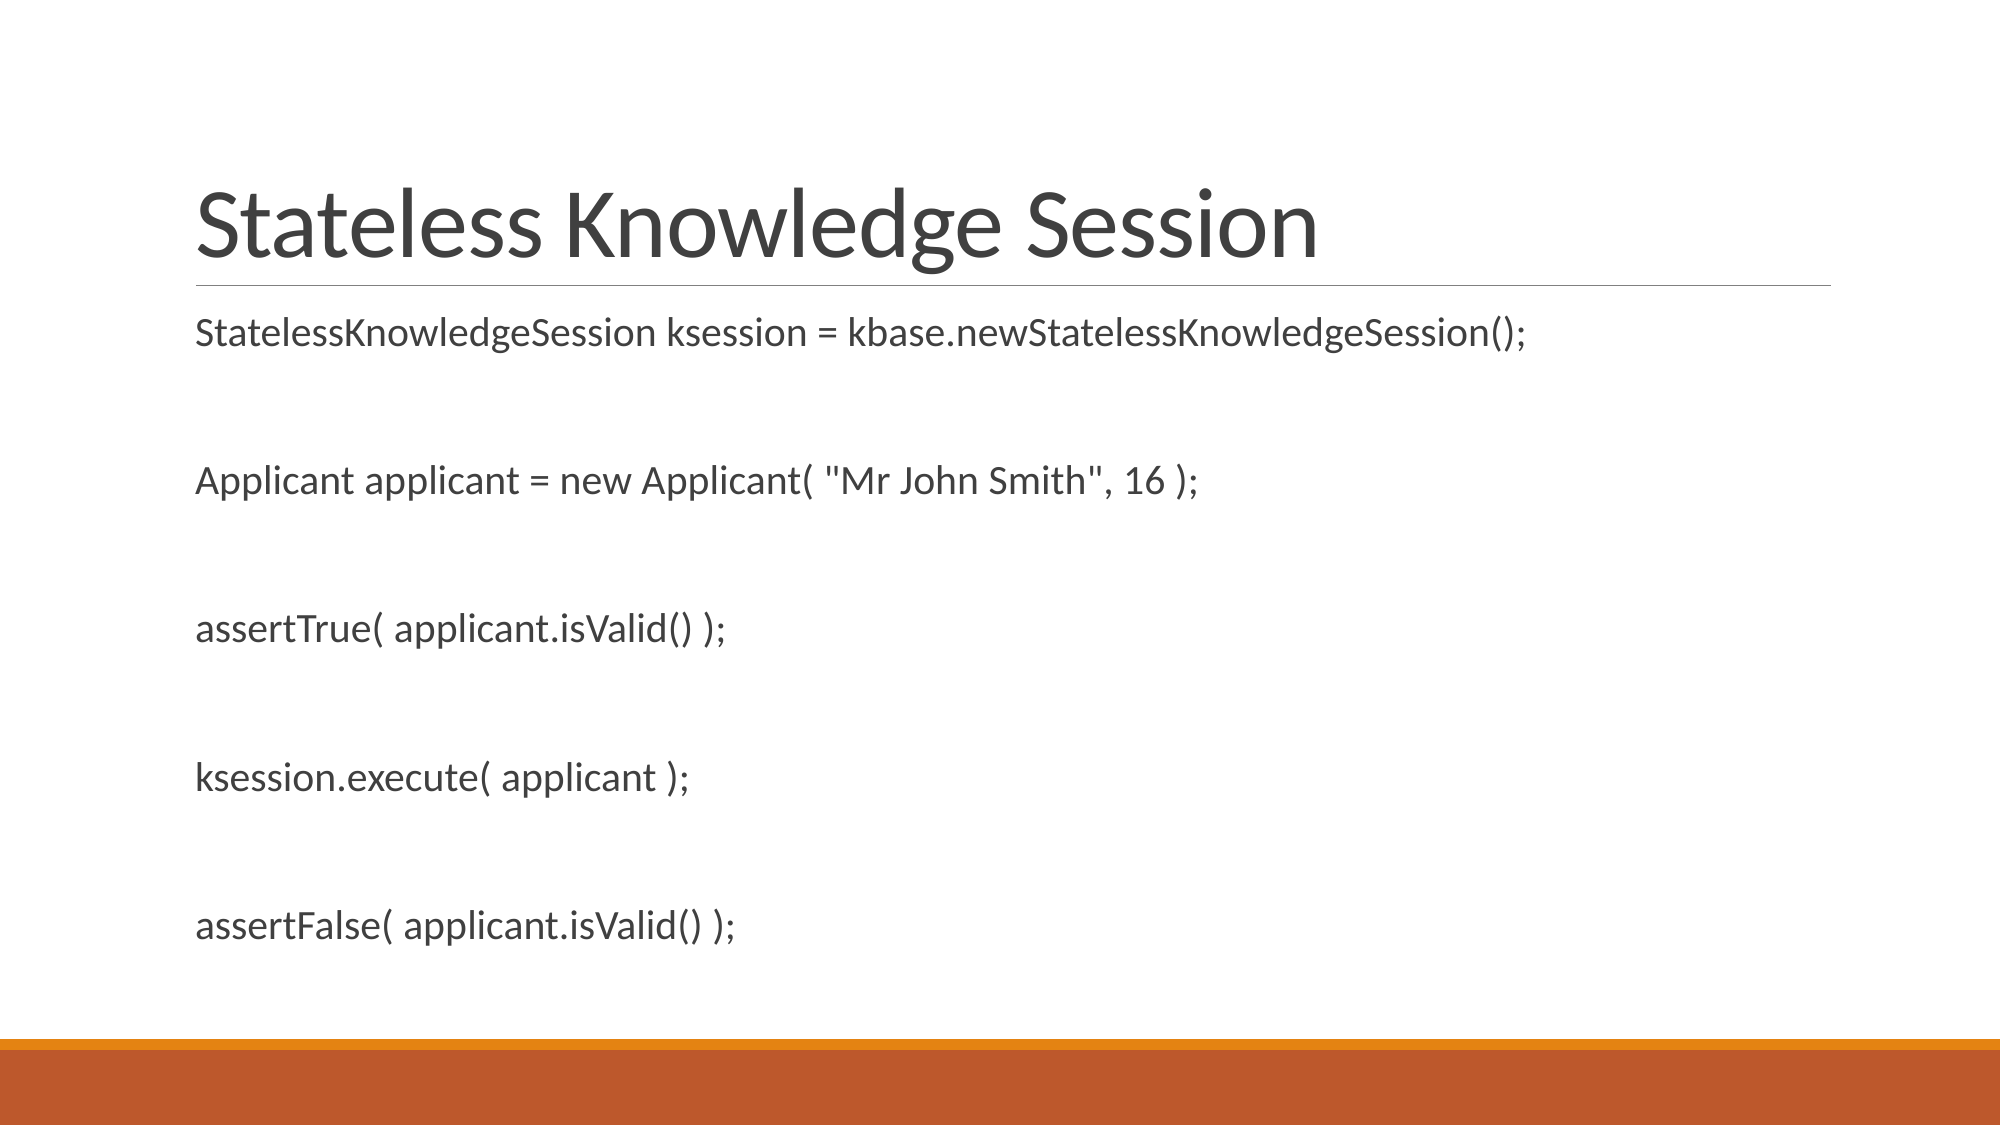

# Stateless Knowledge Session
StatelessKnowledgeSession ksession = kbase.newStatelessKnowledgeSession();

Applicant applicant = new Applicant( "Mr John Smith", 16 );

assertTrue( applicant.isValid() );

ksession.execute( applicant );

assertFalse( applicant.isValid() );